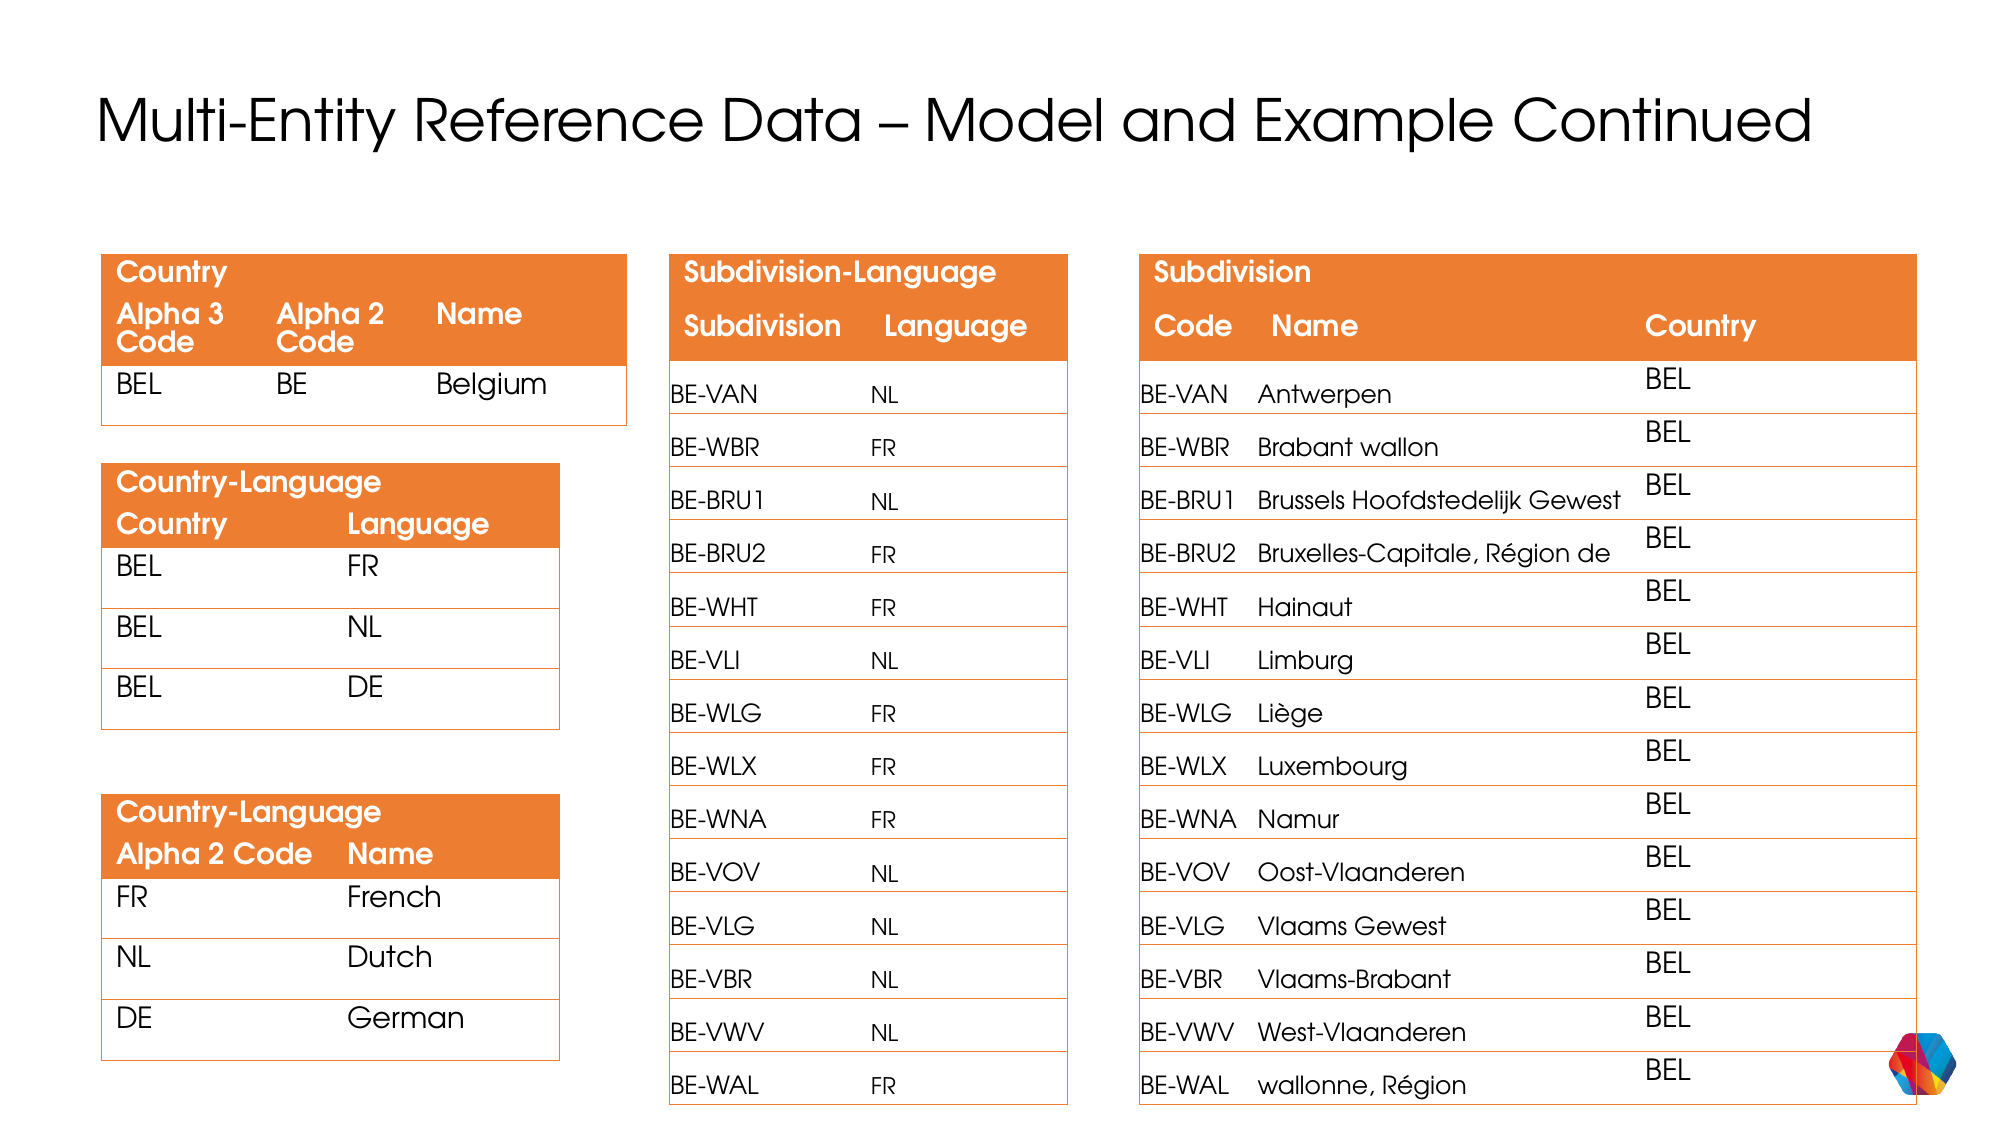

Multi-Entity Reference Data – Model and Example Continued
| Country |  |  |
| --- | --- | --- |
| Alpha 3 Code | Alpha 2 Code | Name |
| BEL | BE | Belgium |
| Subdivision-Language |  |
| --- | --- |
| Subdivision | Language |
| BE-VAN | NL |
| BE-WBR | FR |
| BE-BRU1 | NL |
| BE-BRU2 | FR |
| BE-WHT | FR |
| BE-VLI | NL |
| BE-WLG | FR |
| BE-WLX | FR |
| BE-WNA | FR |
| BE-VOV | NL |
| BE-VLG | NL |
| BE-VBR | NL |
| BE-VWV | NL |
| BE-WAL | FR |
| Subdivision |  |  |
| --- | --- | --- |
| Code | Name | Country |
| BE-VAN | Antwerpen | BEL |
| BE-WBR | Brabant wallon | BEL |
| BE-BRU1 | Brussels Hoofdstedelijk Gewest | BEL |
| BE-BRU2 | Bruxelles-Capitale, Région de | BEL |
| BE-WHT | Hainaut | BEL |
| BE-VLI | Limburg | BEL |
| BE-WLG | Liège | BEL |
| BE-WLX | Luxembourg | BEL |
| BE-WNA | Namur | BEL |
| BE-VOV | Oost-Vlaanderen | BEL |
| BE-VLG | Vlaams Gewest | BEL |
| BE-VBR | Vlaams-Brabant | BEL |
| BE-VWV | West-Vlaanderen | BEL |
| BE-WAL | wallonne, Région | BEL |
| Country-Language |  |
| --- | --- |
| Country | Language |
| BEL | FR |
| BEL | NL |
| BEL | DE |
| Country-Language |  |
| --- | --- |
| Alpha 2 Code | Name |
| FR | French |
| NL | Dutch |
| DE | German |